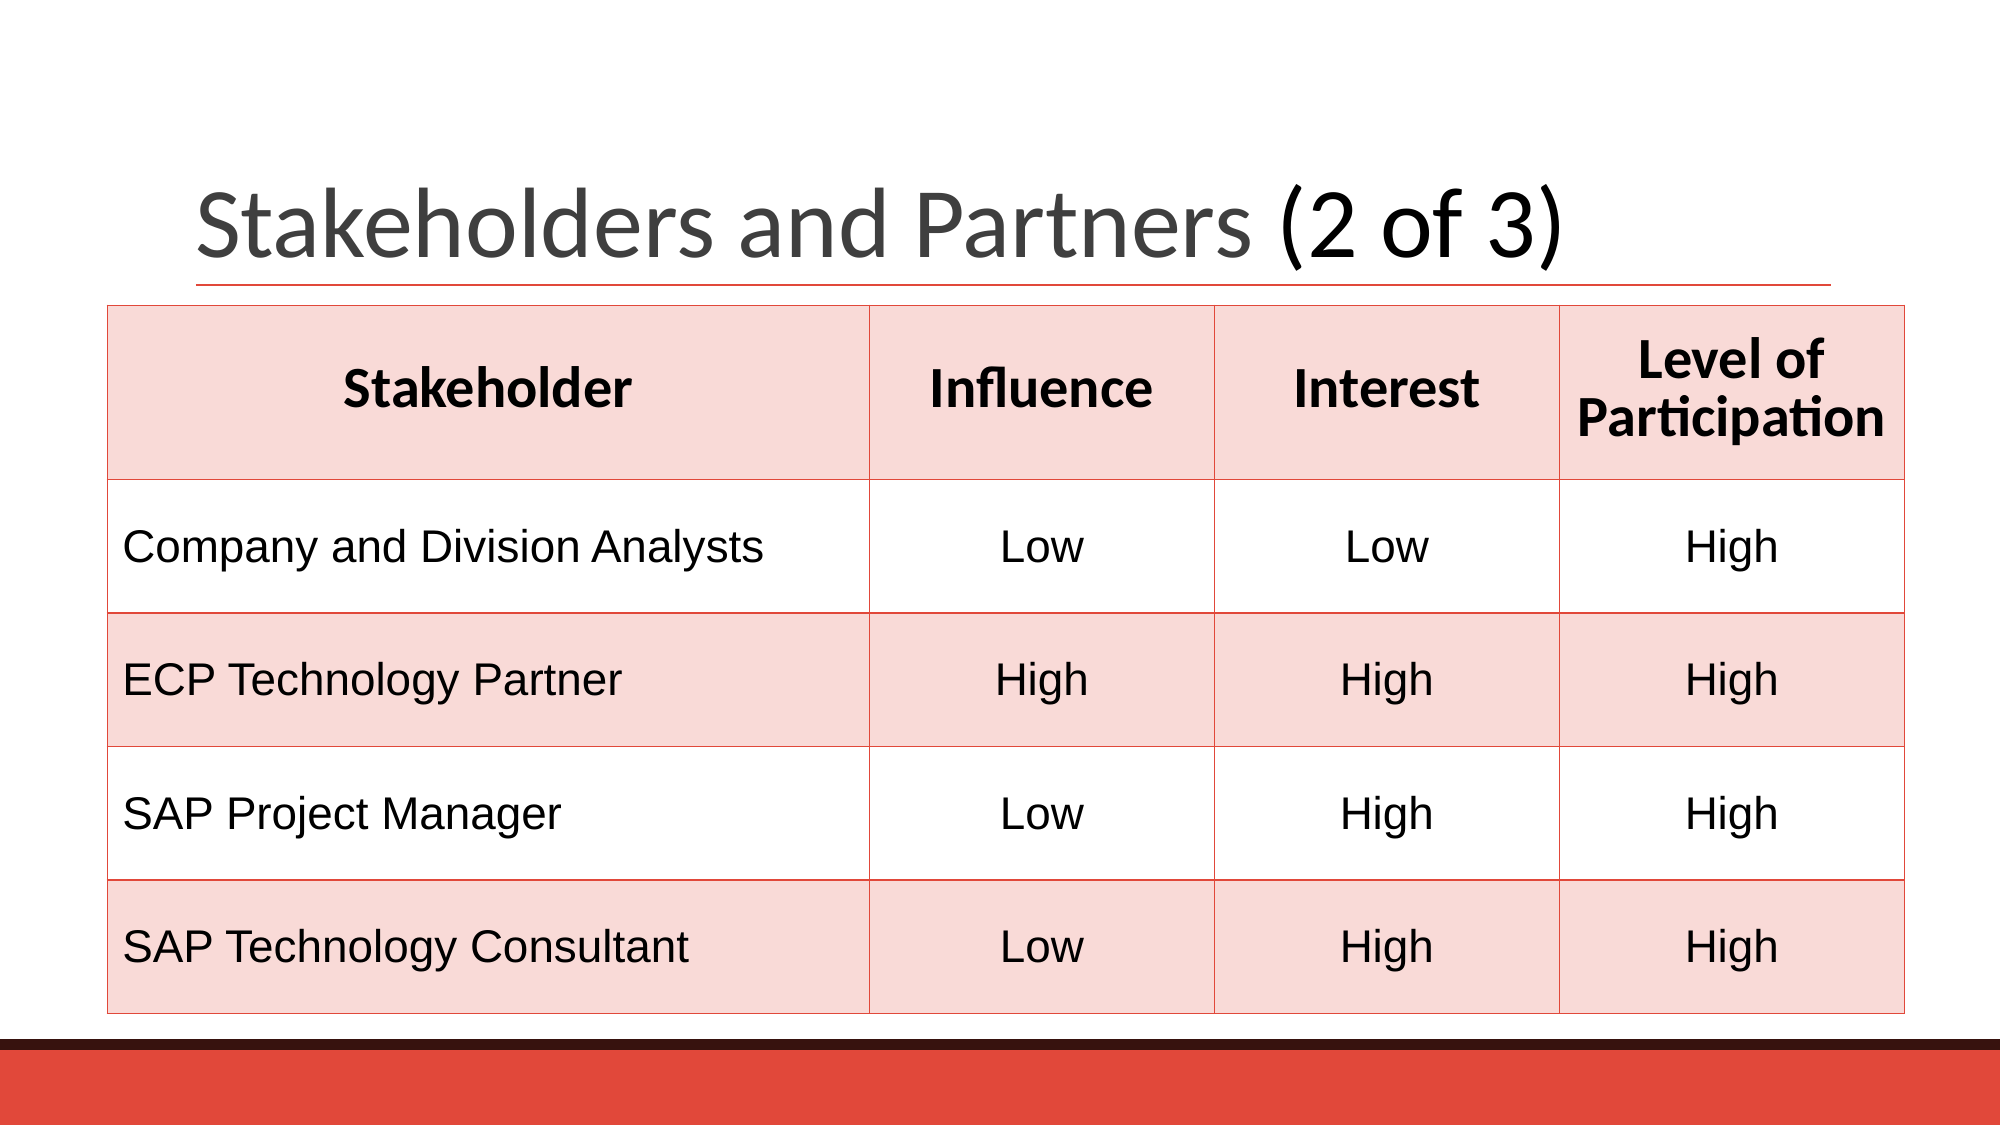

# Stakeholders and Partners (2 of 3)
| Stakeholder | Influence | Interest | Level of Participation |
| --- | --- | --- | --- |
| Company and Division Analysts | Low | Low | High |
| ECP Technology Partner | High | High | High |
| SAP Project Manager | Low | High | High |
| SAP Technology Consultant | Low | High | High |